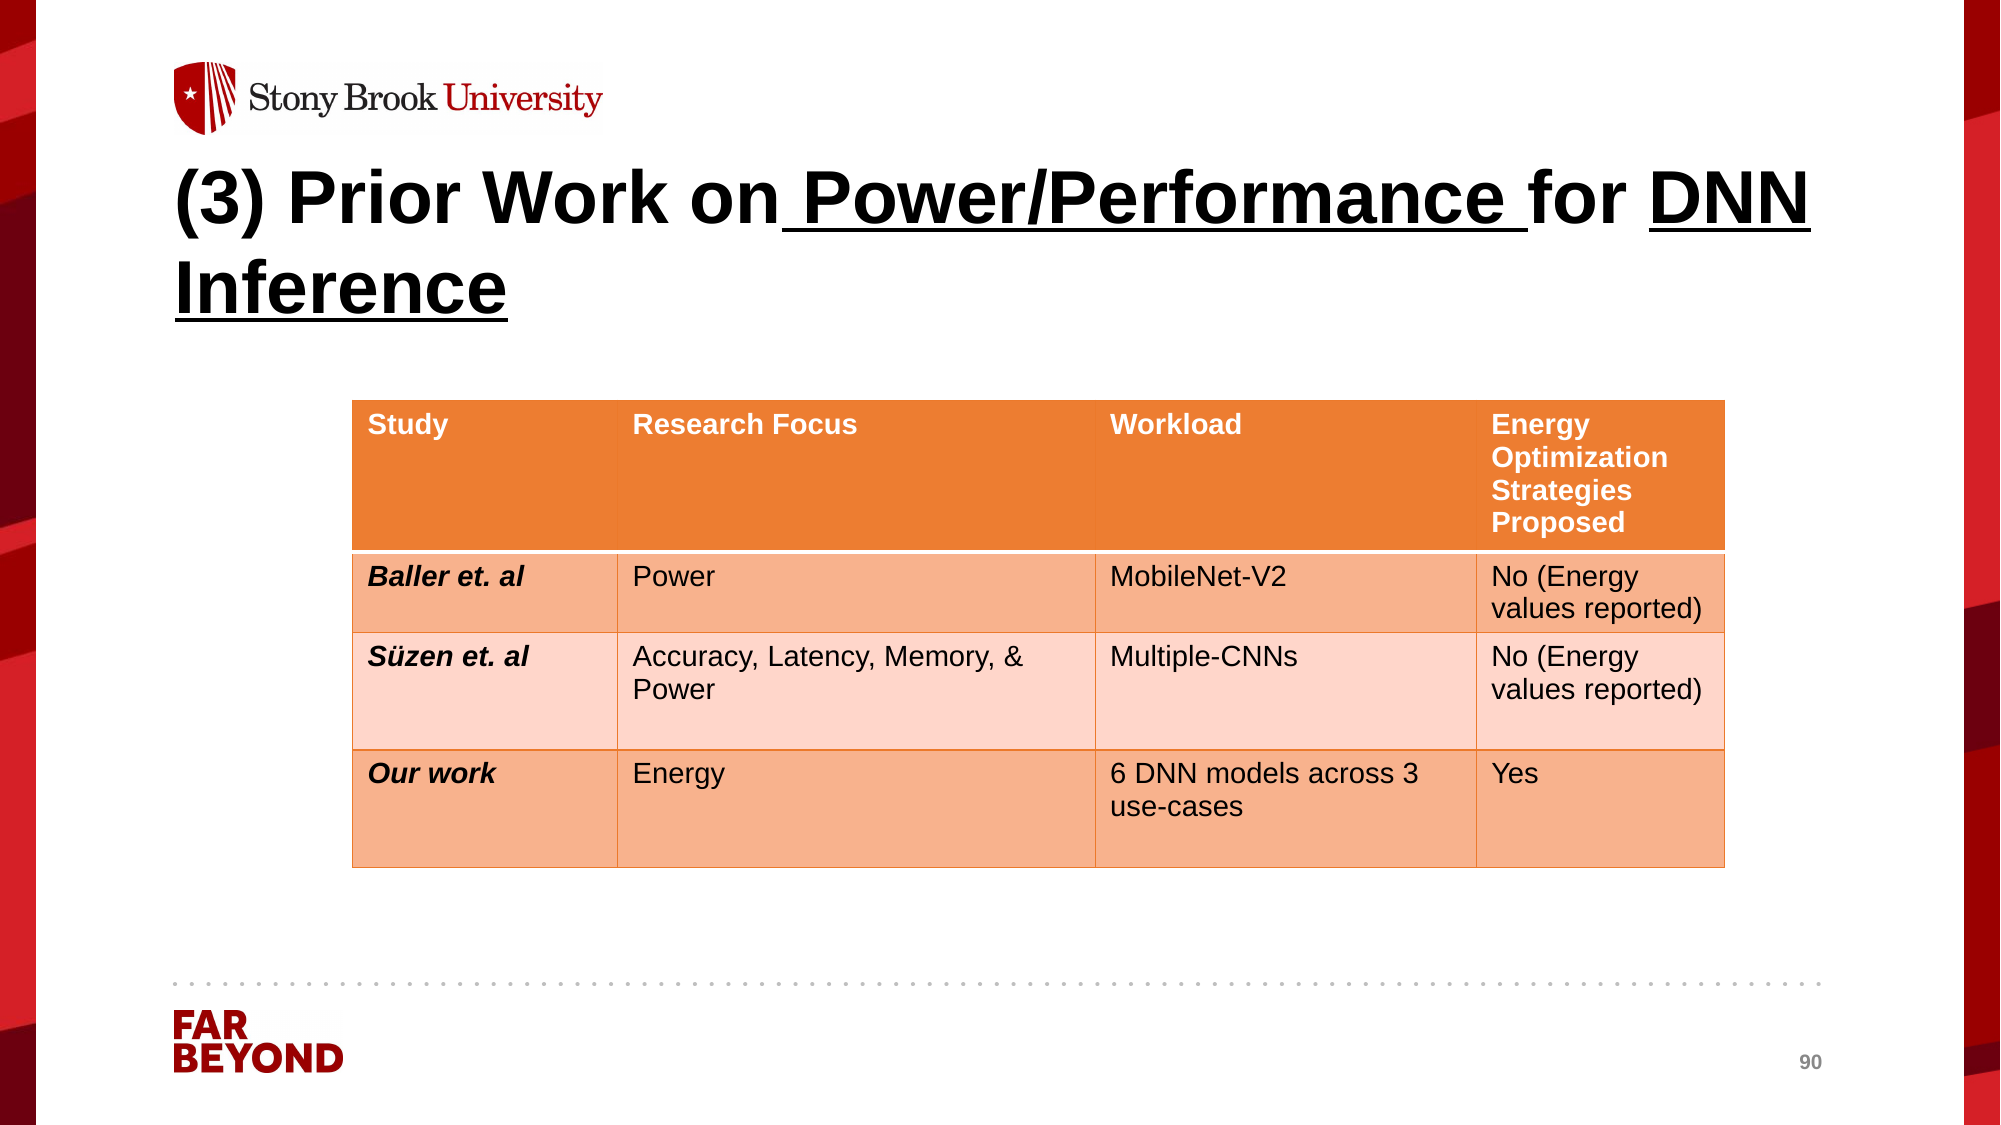

(3) Prior Work on Power/Performance for DNN Inference
| Study | Research Focus | Workload | Energy Optimization Strategies Proposed |
| --- | --- | --- | --- |
| Baller et. al | Power | MobileNet-V2 | No (Energy values reported) |
| Süzen et. al | Accuracy, Latency, Memory, & Power | Multiple-CNNs | No (Energy values reported) |
| Our work | Energy | 6 DNN models across 3 use-cases | Yes |
90